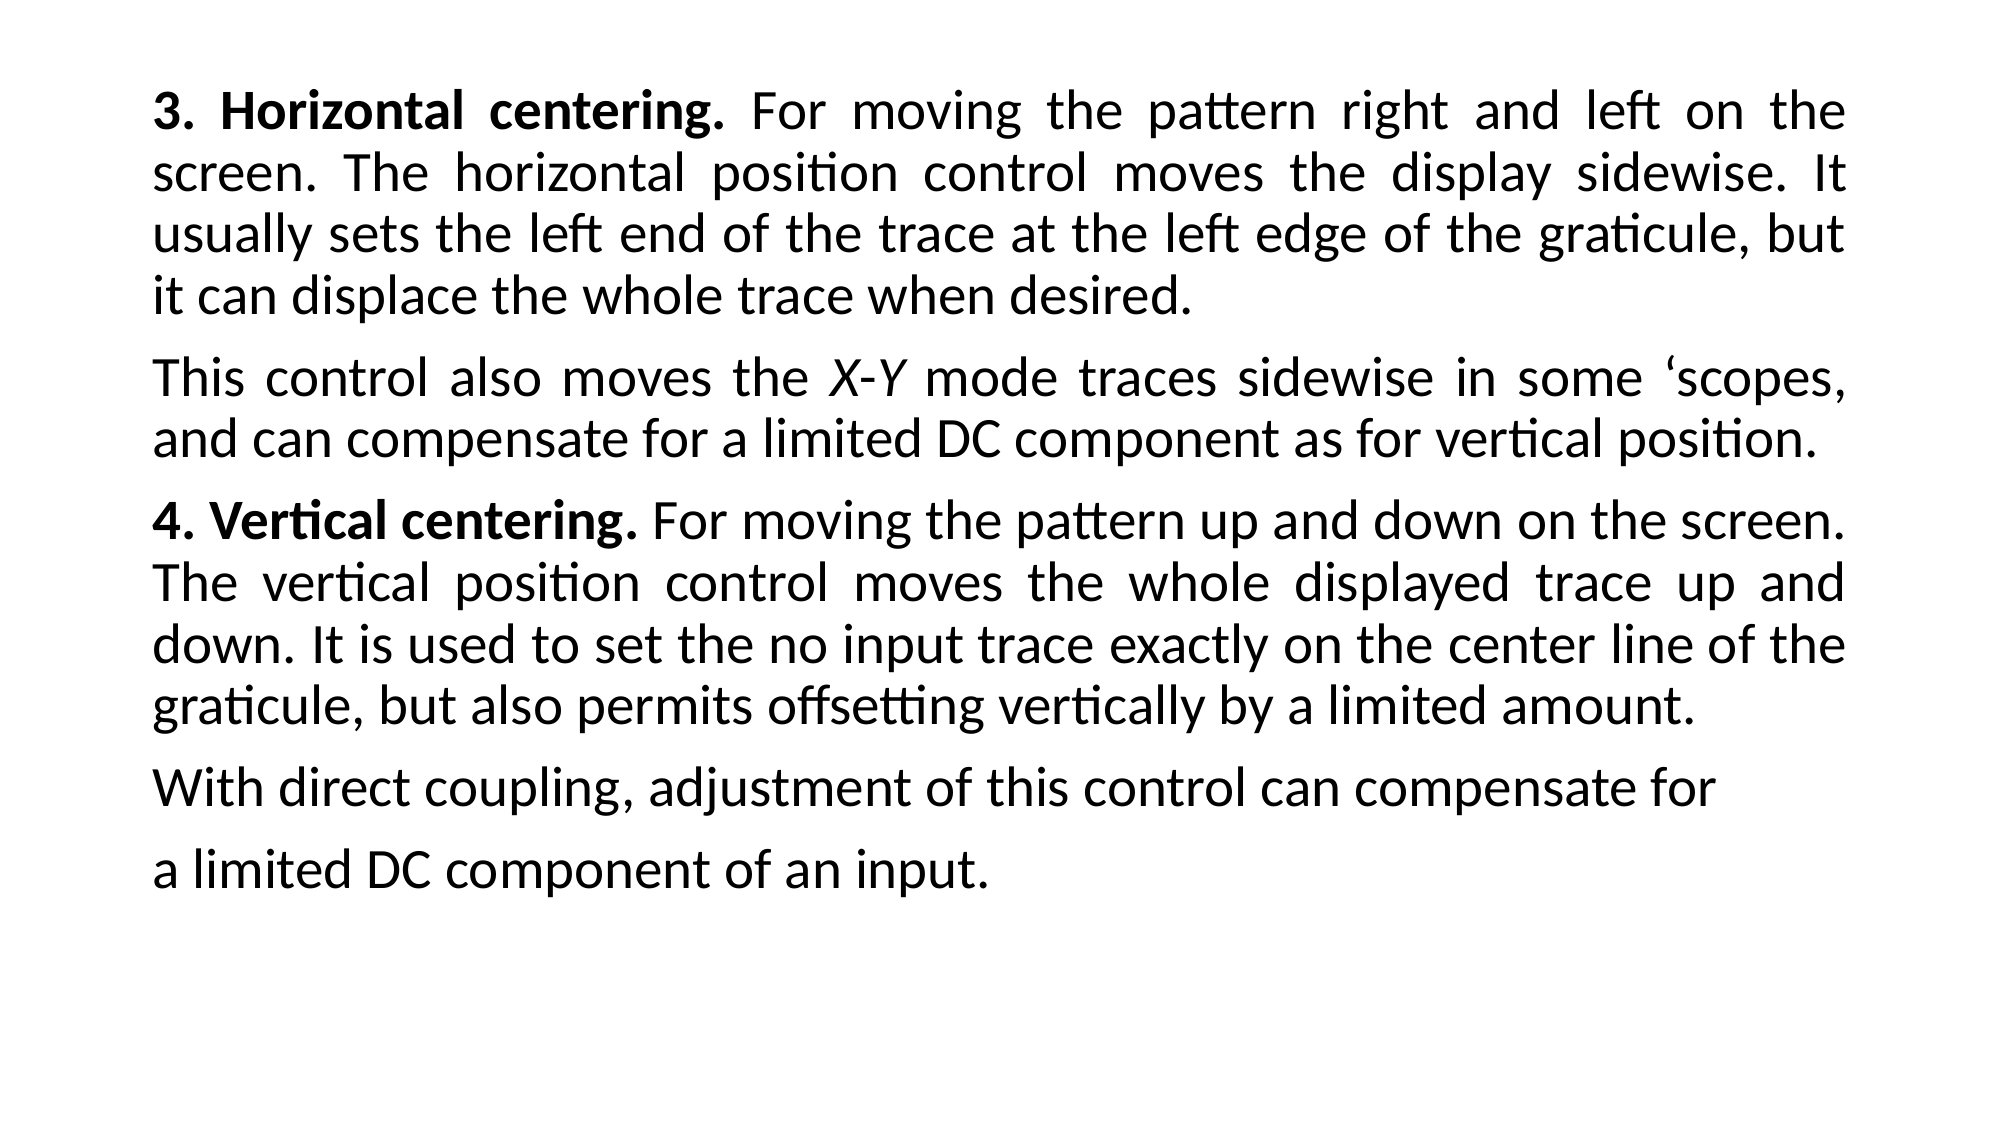

3. Horizontal centering. For moving the pattern right and left on the screen. The horizontal position control moves the display sidewise. It usually sets the left end of the trace at the left edge of the graticule, but it can displace the whole trace when desired.
This control also moves the X-Y mode traces sidewise in some ‘scopes, and can compensate for a limited DC component as for vertical position.
4. Vertical centering. For moving the pattern up and down on the screen. The vertical position control moves the whole displayed trace up and down. It is used to set the no input trace exactly on the center line of the graticule, but also permits offsetting vertically by a limited amount.
With direct coupling, adjustment of this control can compensate for
a limited DC component of an input.